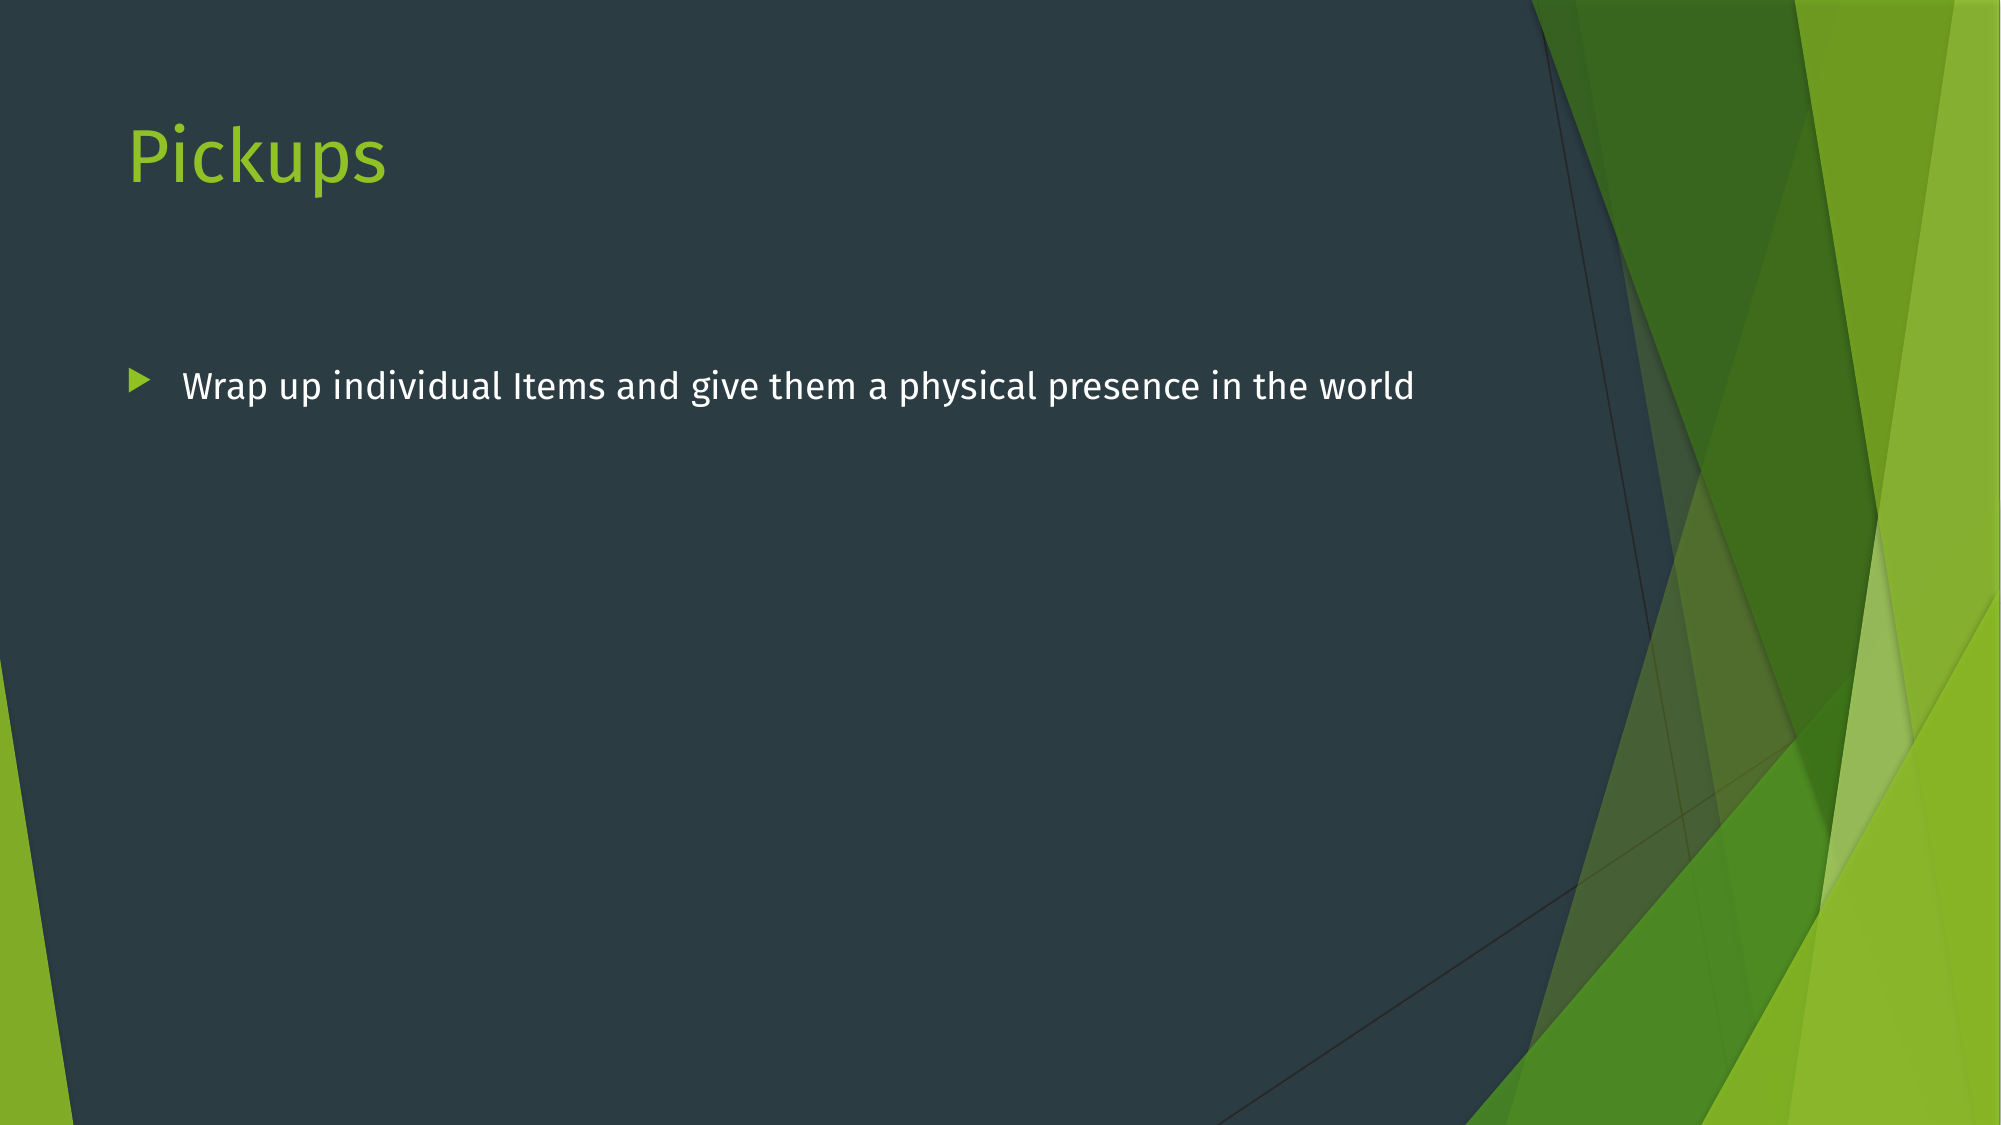

# Pickups
Wrap up individual Items and give them a physical presence in the world